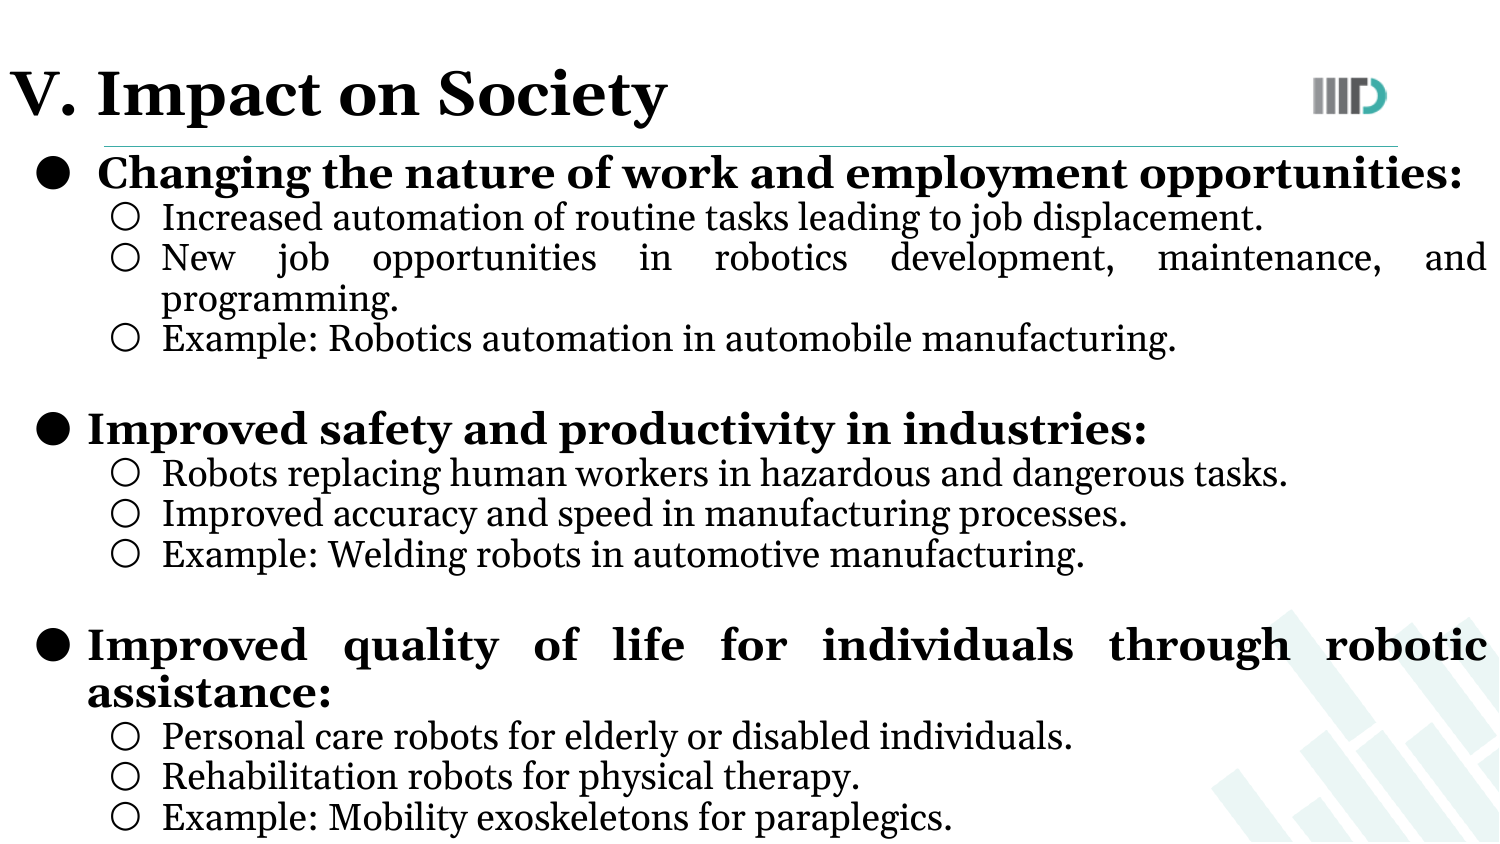

V. Impact on Society
 Changing the nature of work and employment opportunities:
Increased automation of routine tasks leading to job displacement.
New job opportunities in robotics development, maintenance, and programming.
Example: Robotics automation in automobile manufacturing.

Improved safety and productivity in industries:
Robots replacing human workers in hazardous and dangerous tasks.
Improved accuracy and speed in manufacturing processes.
Example: Welding robots in automotive manufacturing.

Improved quality of life for individuals through robotic assistance:
Personal care robots for elderly or disabled individuals.
Rehabilitation robots for physical therapy.
Example: Mobility exoskeletons for paraplegics.